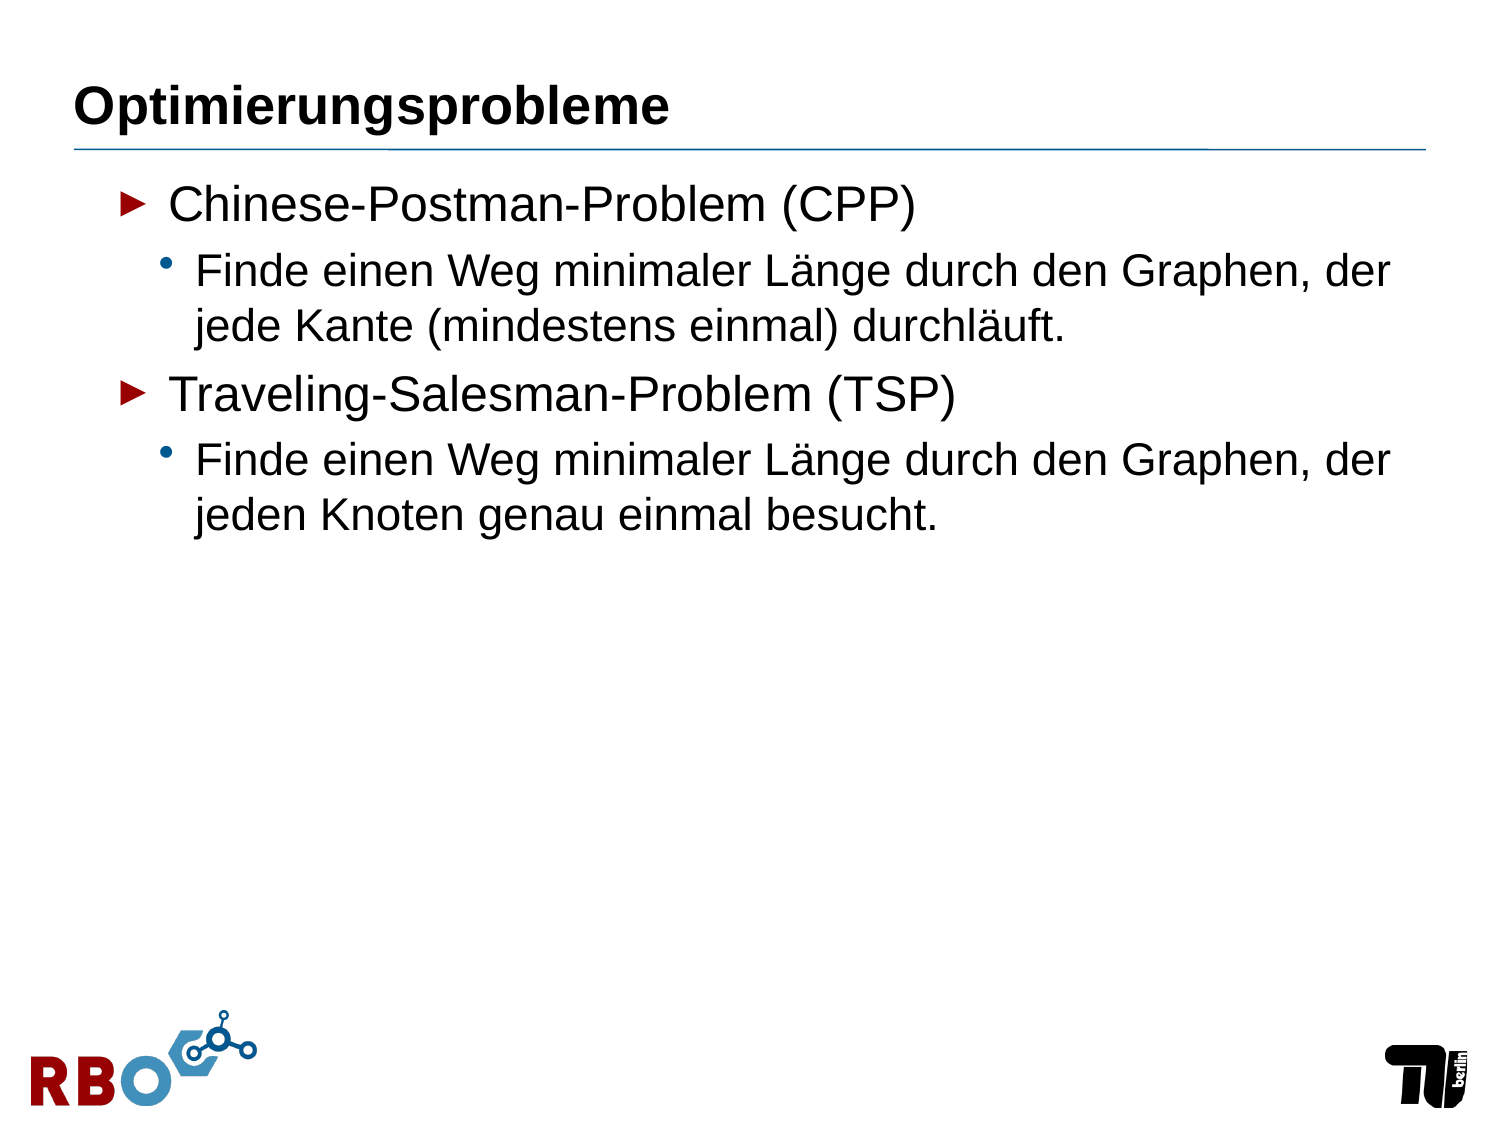

# Optimierungsprobleme
Chinese-Postman-Problem (CPP)
Finde einen Weg minimaler Länge durch den Graphen, der jede Kante (mindestens einmal) durchläuft.
Traveling-Salesman-Problem (TSP)
Finde einen Weg minimaler Länge durch den Graphen, der jeden Knoten genau einmal besucht.